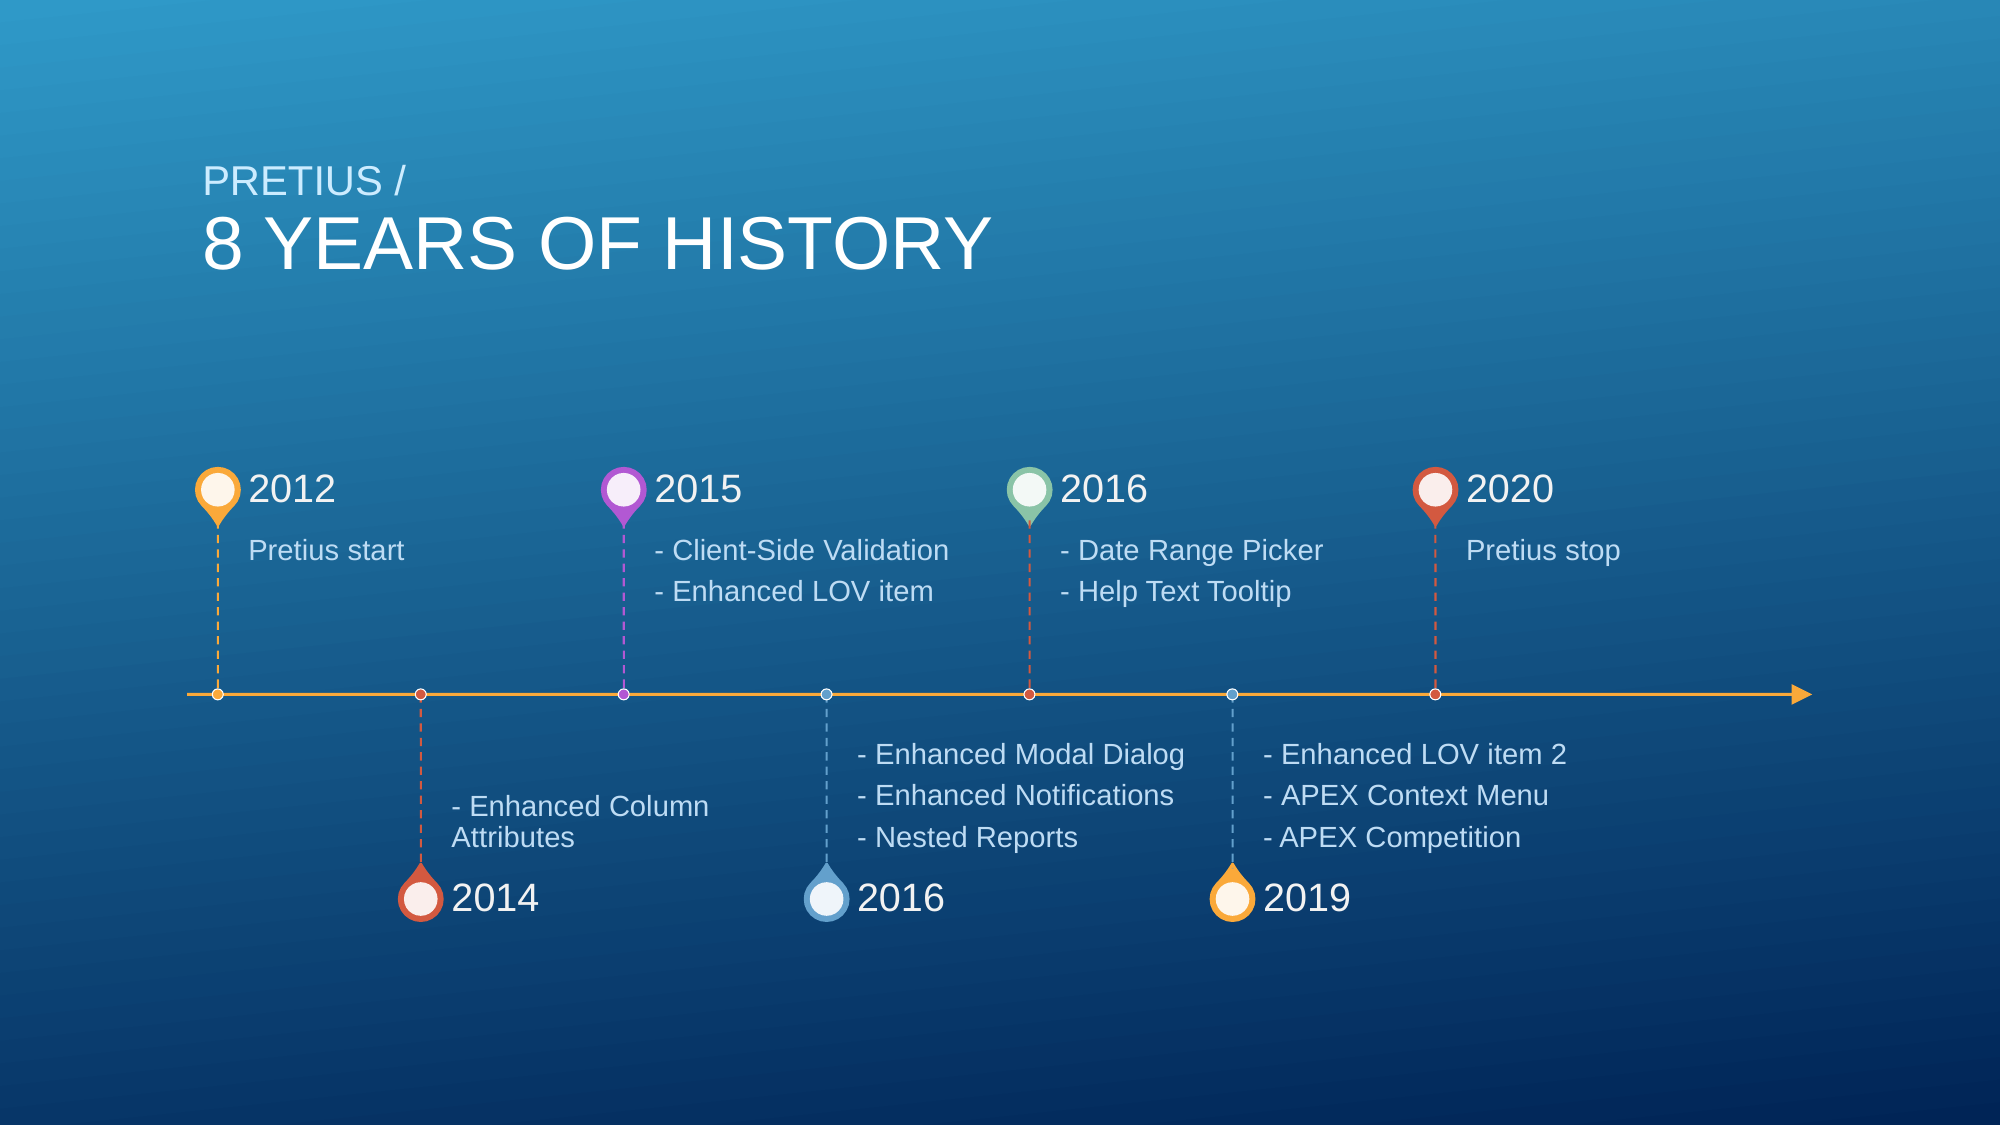

# Pretius / 8 years of history
Pretius start
2012
- Enhanced Column Attributes
2014
- Client-Side Validation
- Enhanced LOV item
2015
- Enhanced Modal Dialog
- Enhanced Notifications
- Nested Reports
2016
- Date Range Picker
- Help Text Tooltip
2016
- Enhanced LOV item 2
- APEX Context Menu
- APEX Competition
2019
Pretius stop
2020